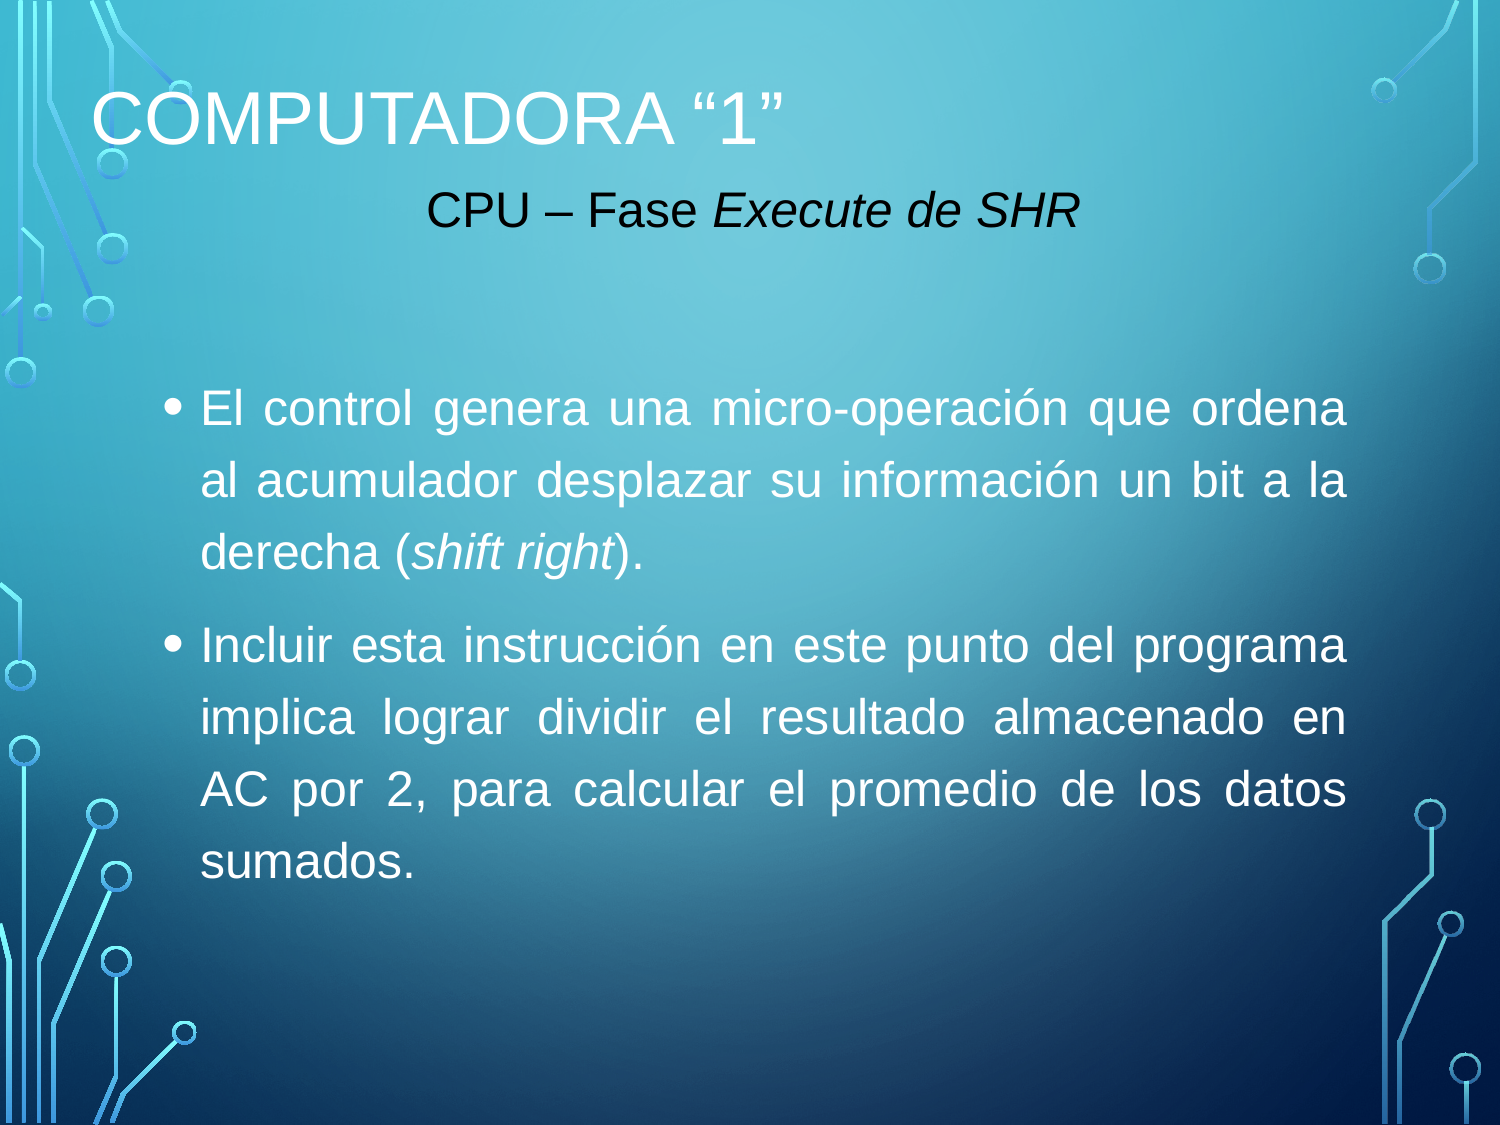

# Computadora “1”
CPU – Fase Execute de SHR
El control genera una micro-operación que ordena al acumulador desplazar su información un bit a la derecha (shift right).
Incluir esta instrucción en este punto del programa implica lograr dividir el resultado almacenado en AC por 2, para calcular el promedio de los datos sumados.